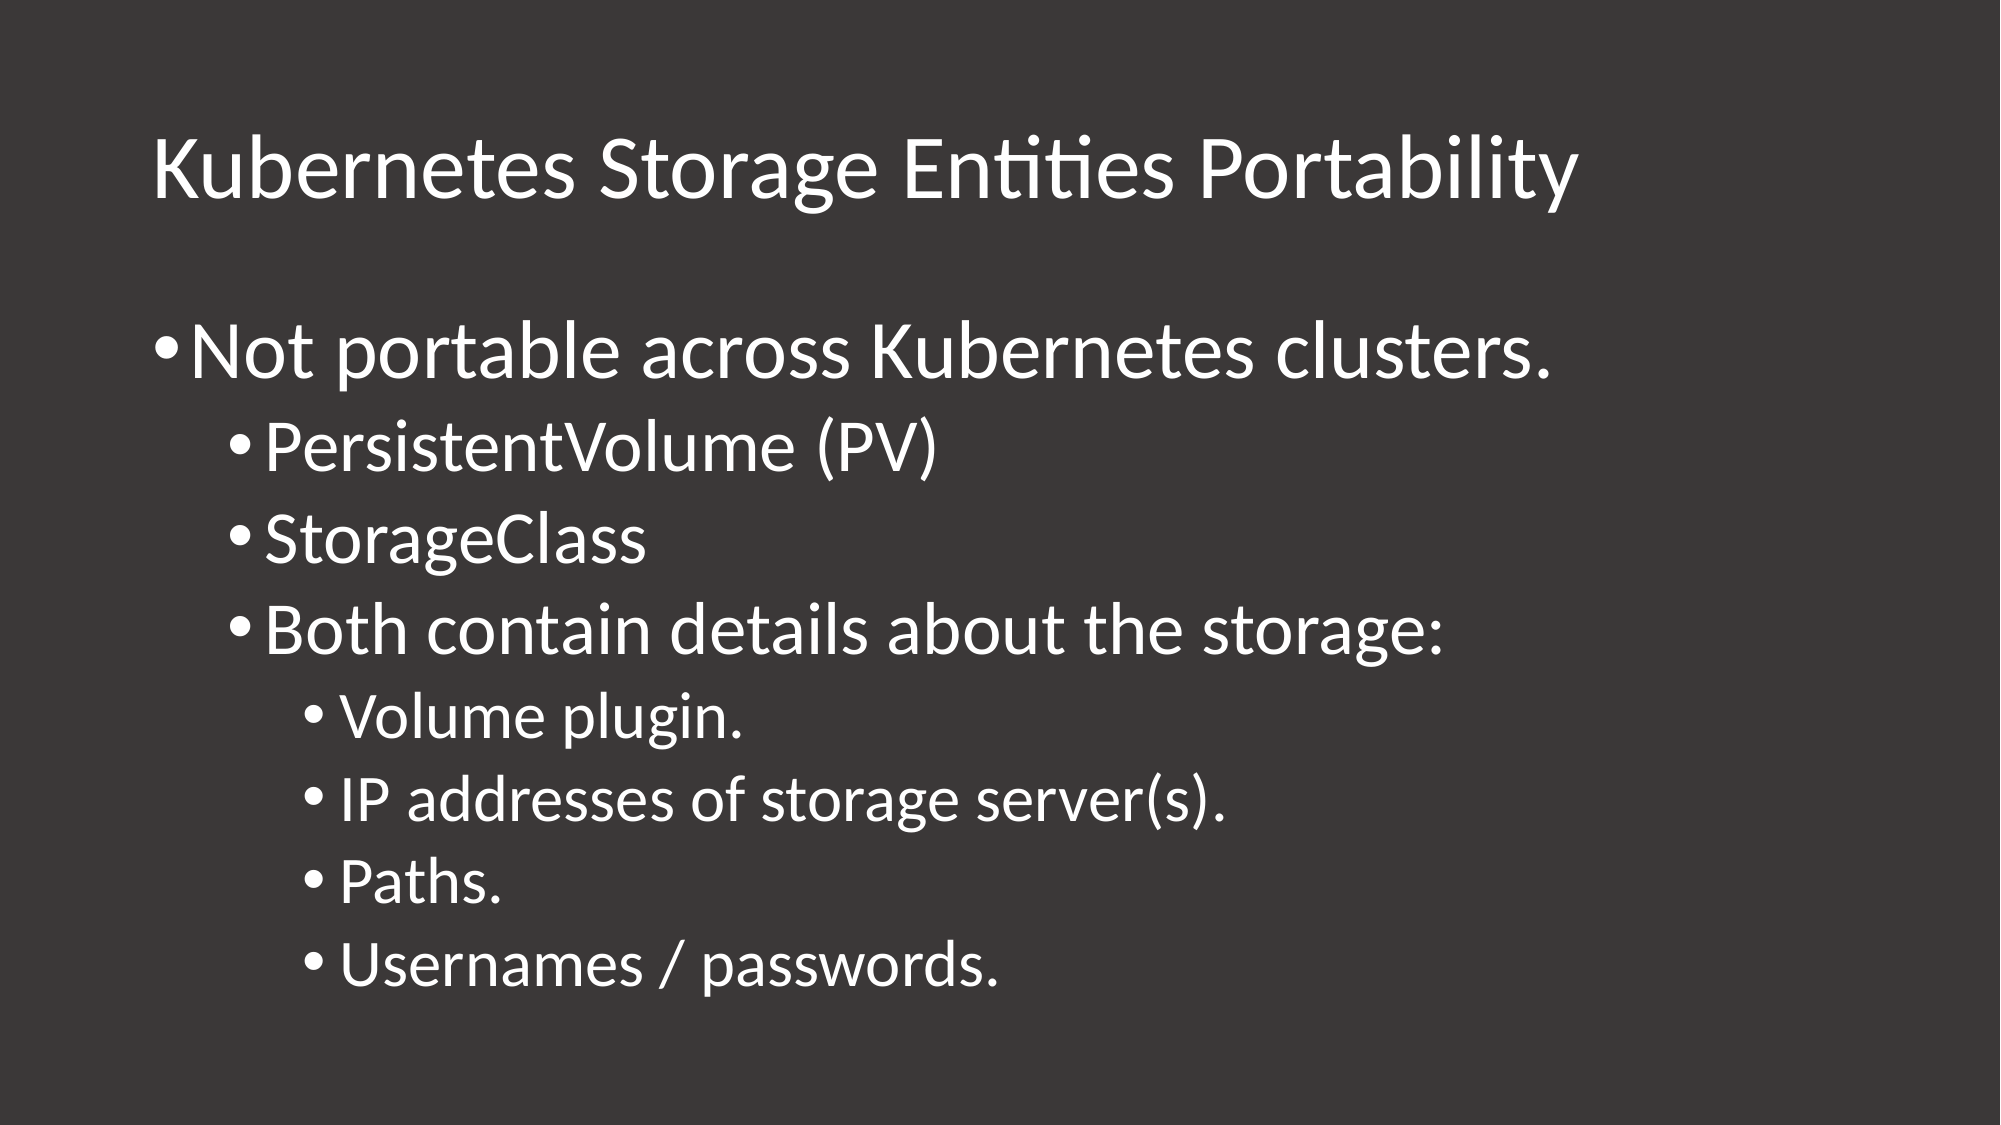

# Kubernetes Storage Entities Portability
Not portable across Kubernetes clusters.
PersistentVolume (PV)
StorageClass
Both contain details about the storage:
Volume plugin.
IP addresses of storage server(s).
Paths.
Usernames / passwords.